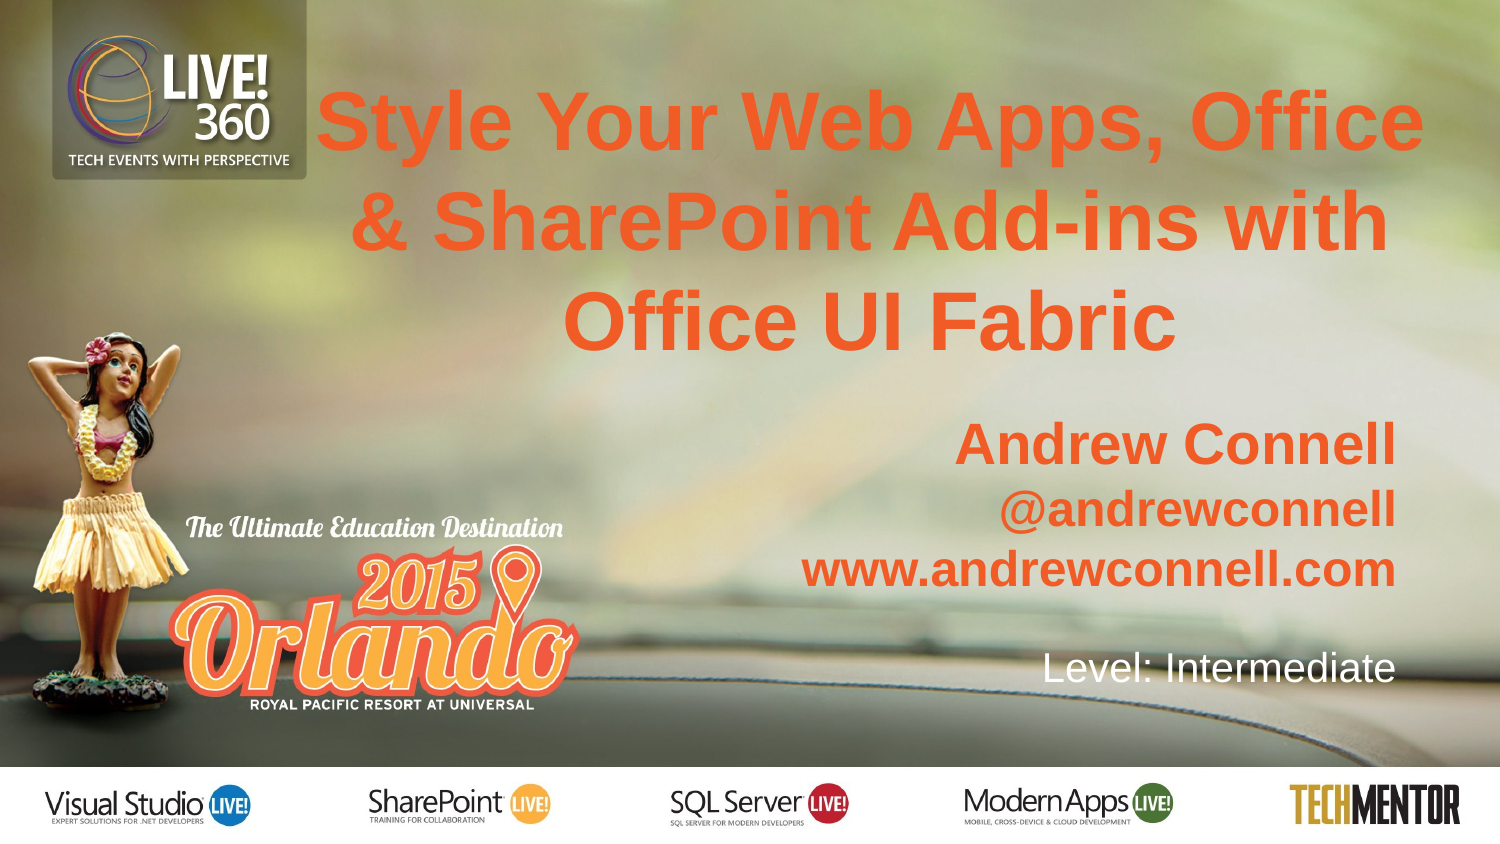

Style Your Web Apps, Office & SharePoint Add-ins with Office UI Fabric
Andrew Connell
@andrewconnell
www.andrewconnell.com

Level: Intermediate